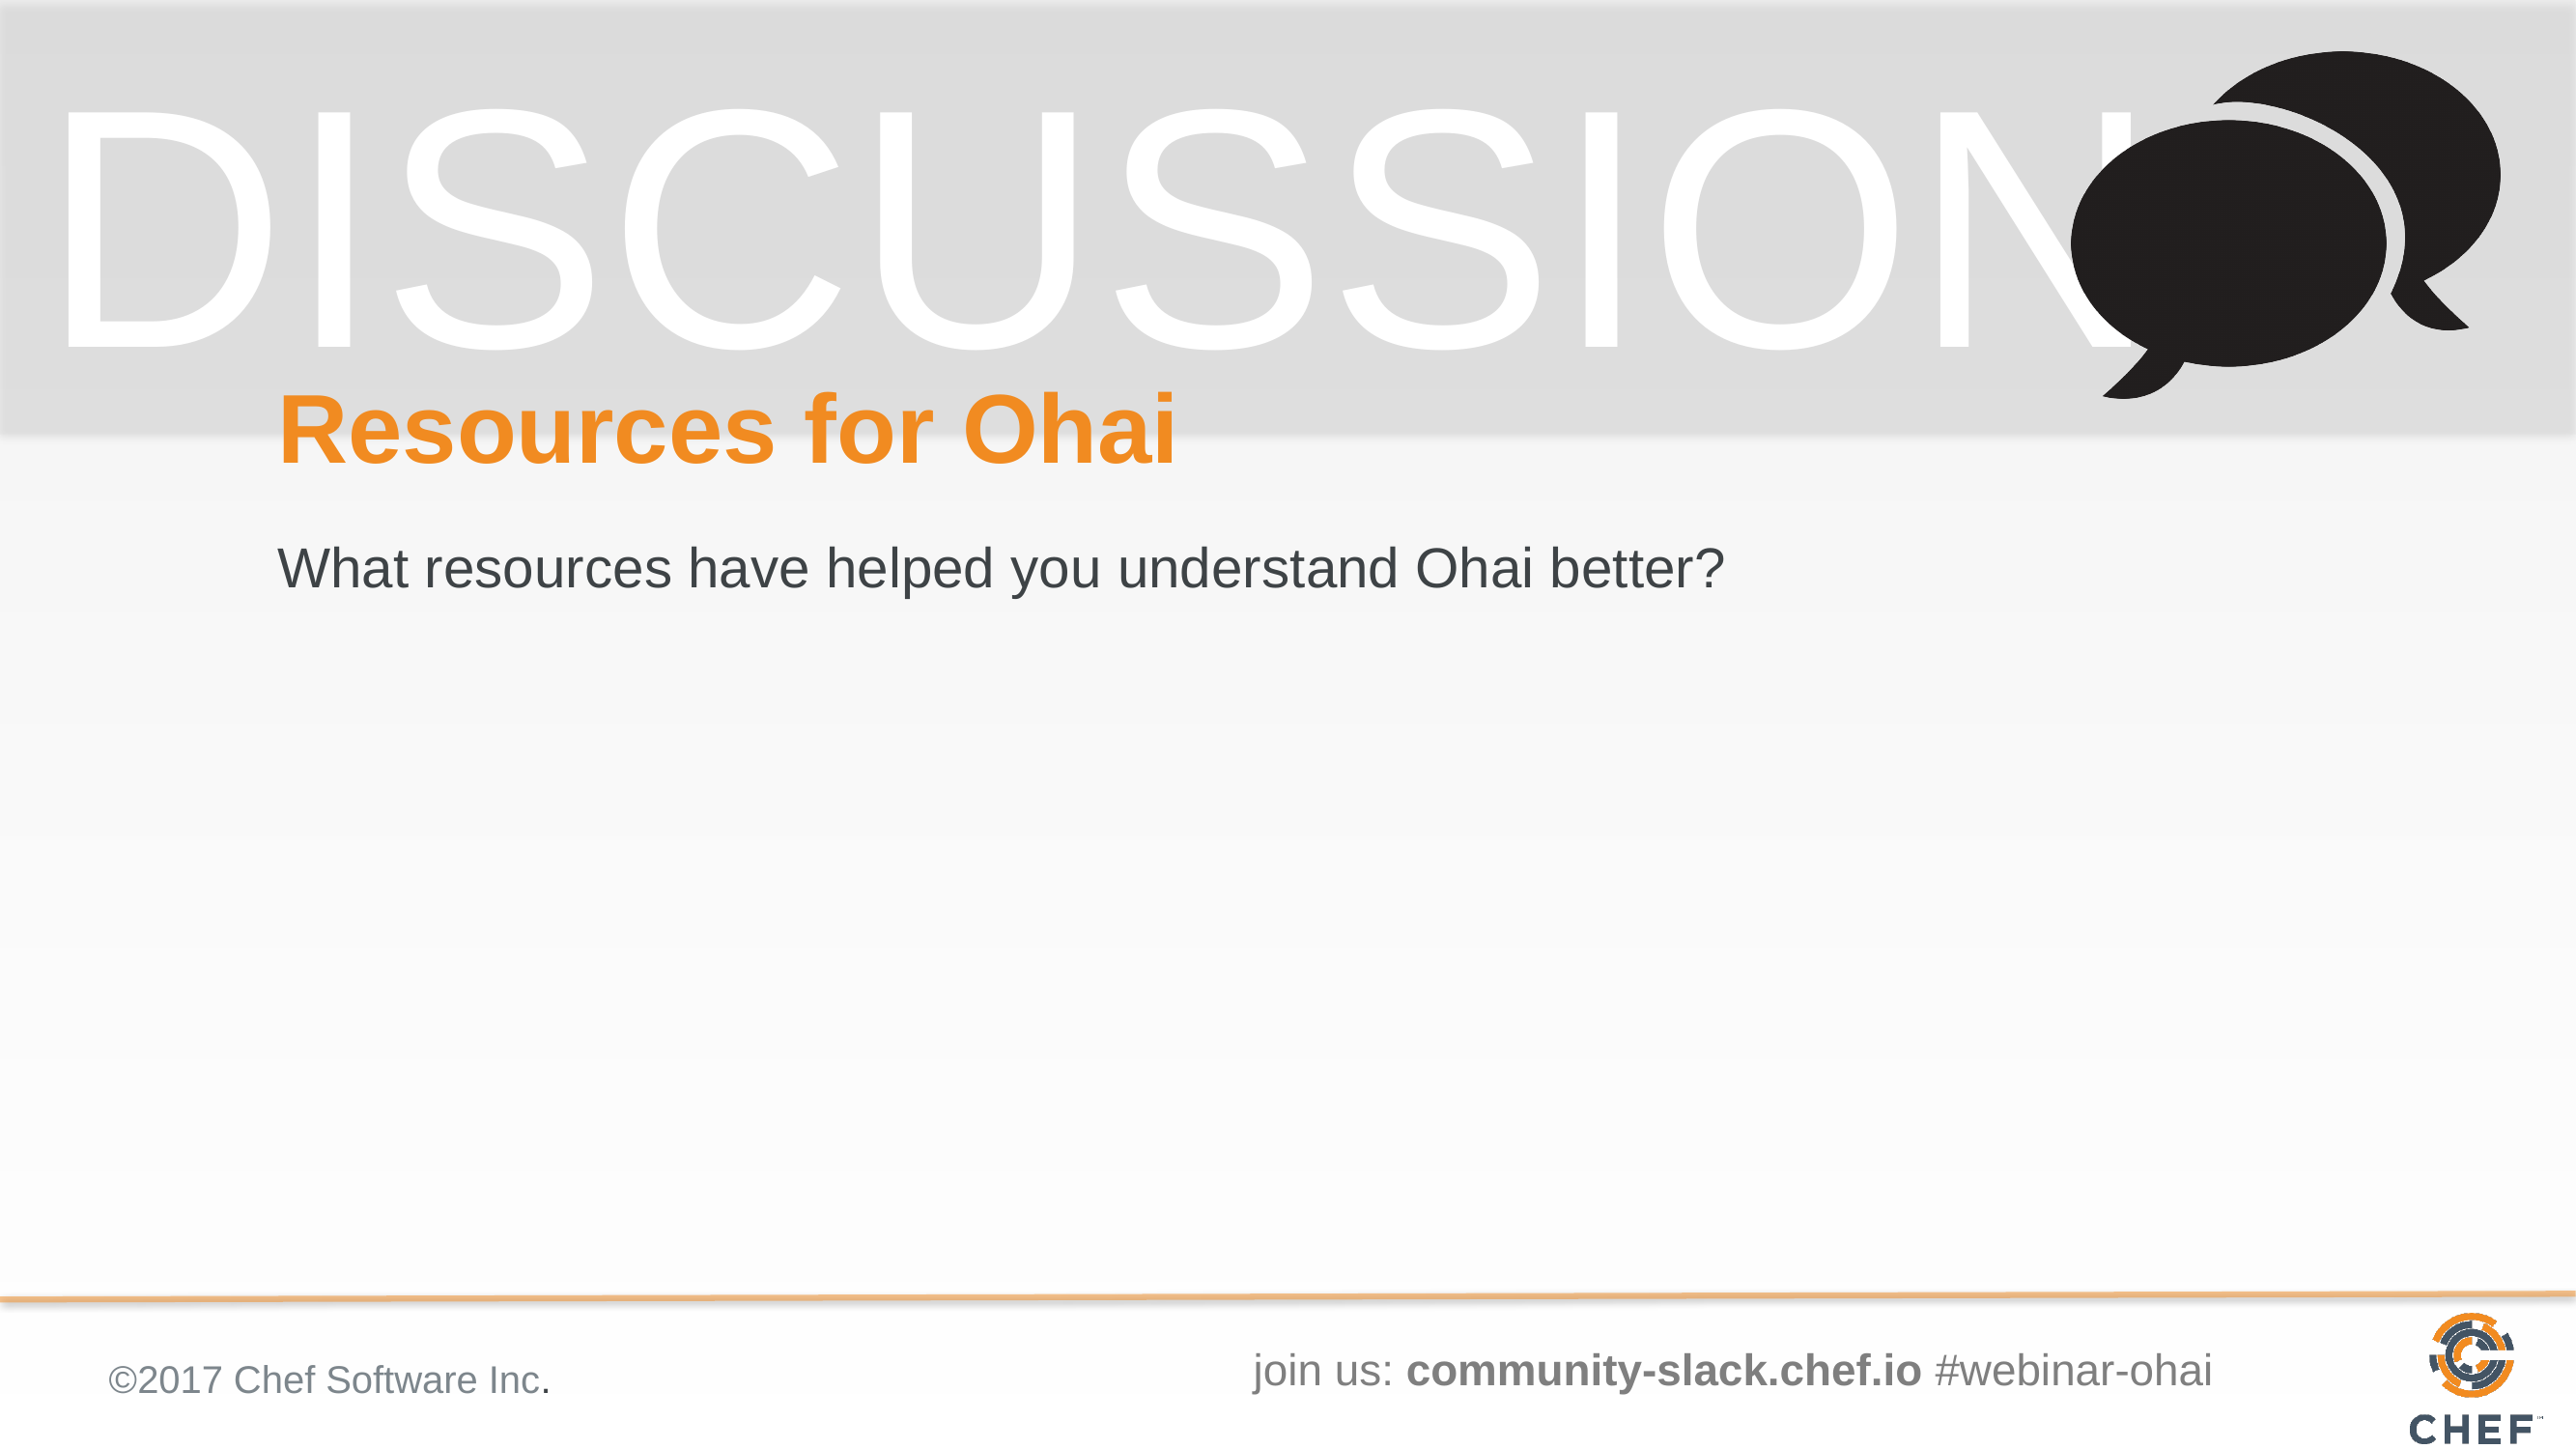

# Resources for Ohai
What resources have helped you understand Ohai better?